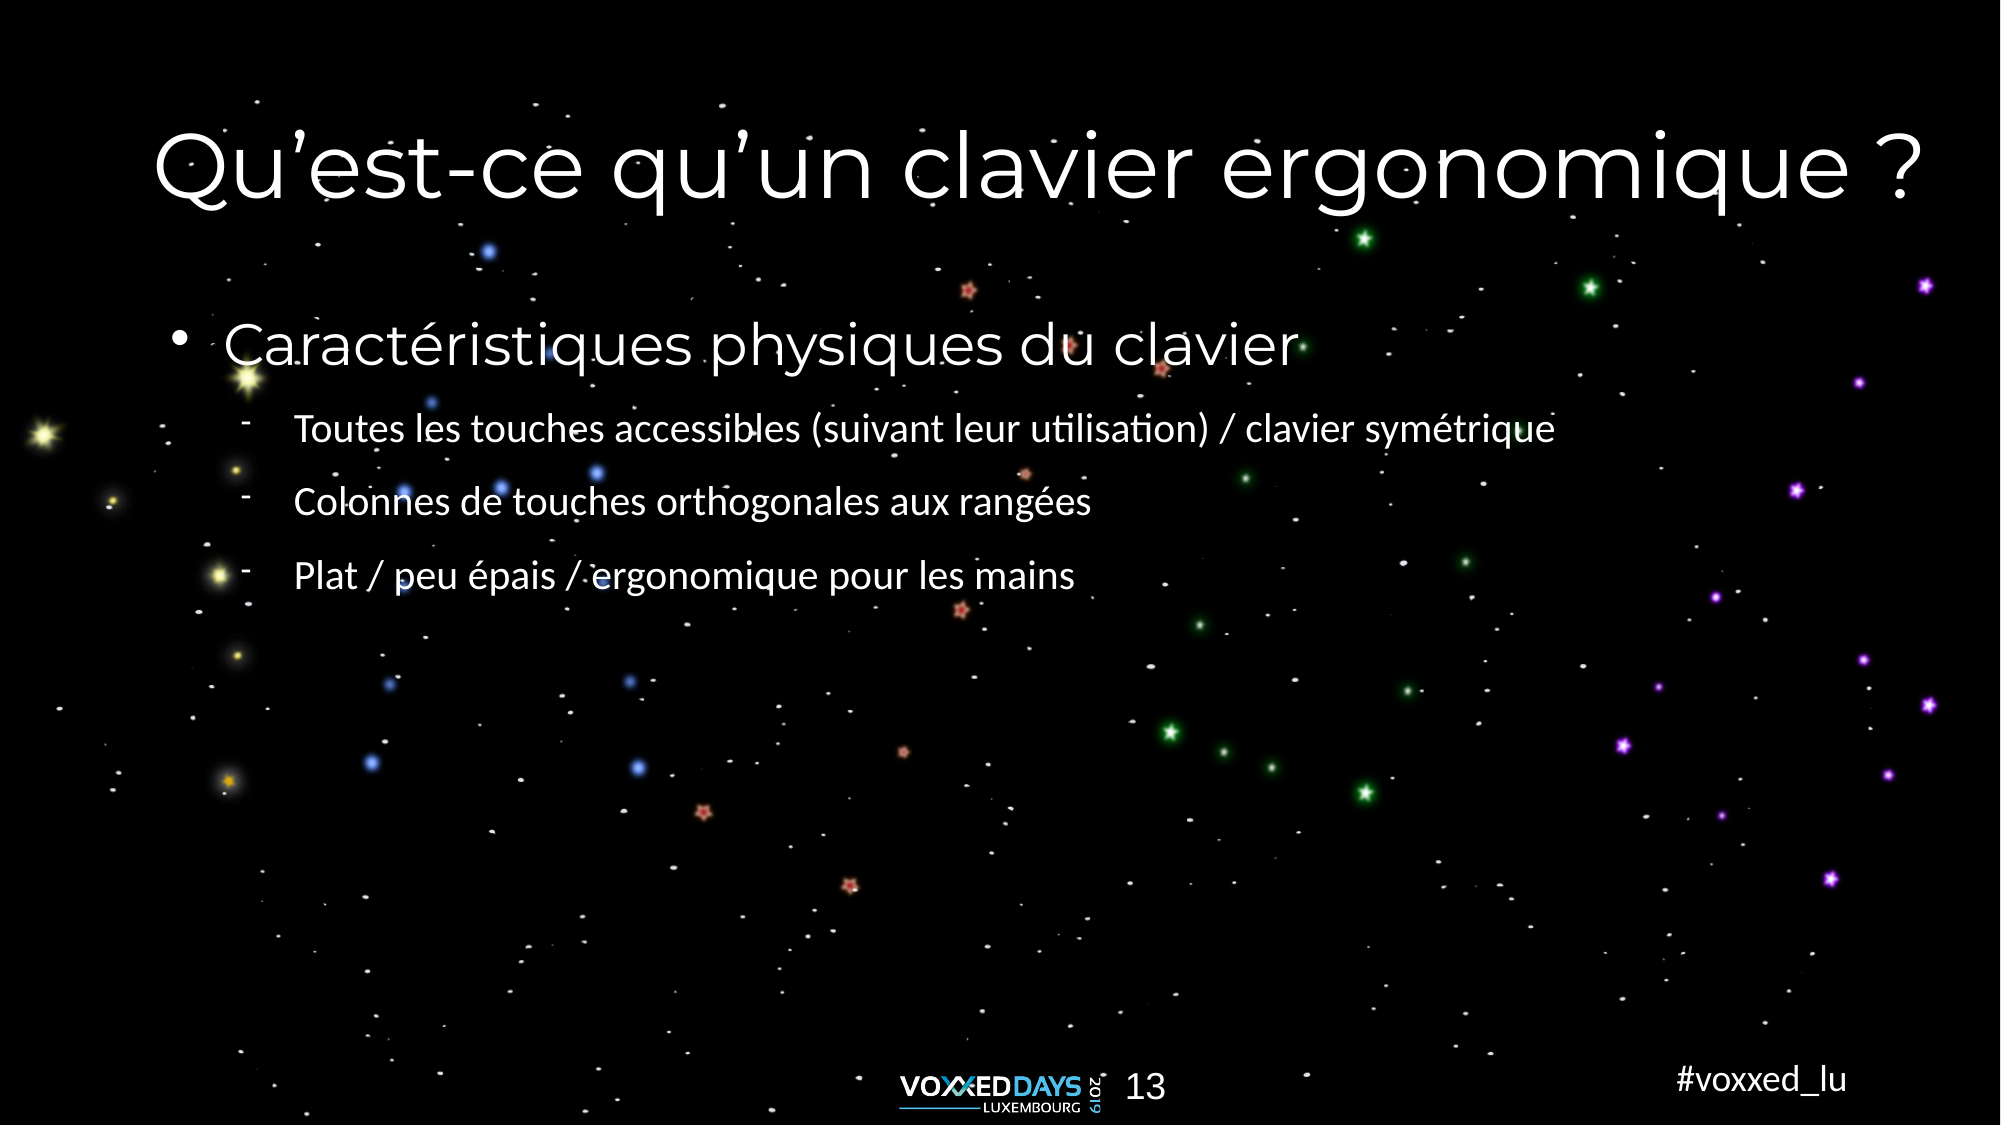

Qu’est-ce qu’un clavier ergonomique ?
Caractéristiques physiques du clavier
Toutes les touches accessibles (suivant leur utilisation) / clavier symétrique
Colonnes de touches orthogonales aux rangées
Plat / peu épais / ergonomique pour les mains

13